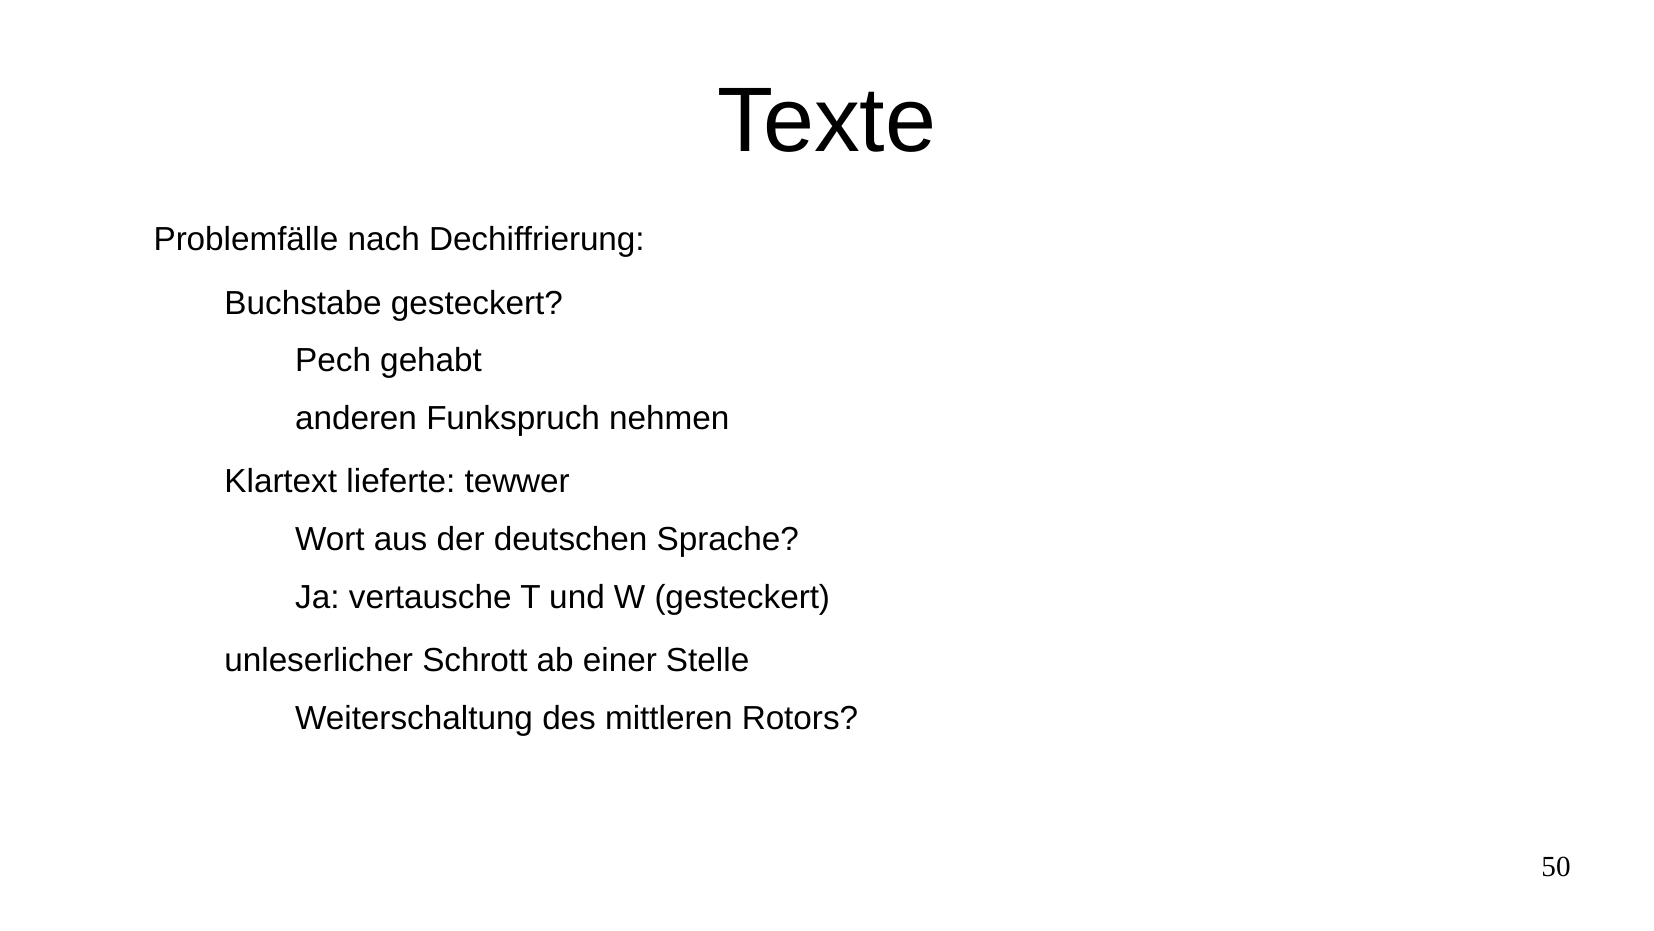

# Texte
Problemfälle nach Dechiffrierung:
Buchstabe gesteckert?
Pech gehabt
anderen Funkspruch nehmen
Klartext lieferte: tewwer
Wort aus der deutschen Sprache?
Ja: vertausche T und W (gesteckert)
unleserlicher Schrott ab einer Stelle
Weiterschaltung des mittleren Rotors?

50